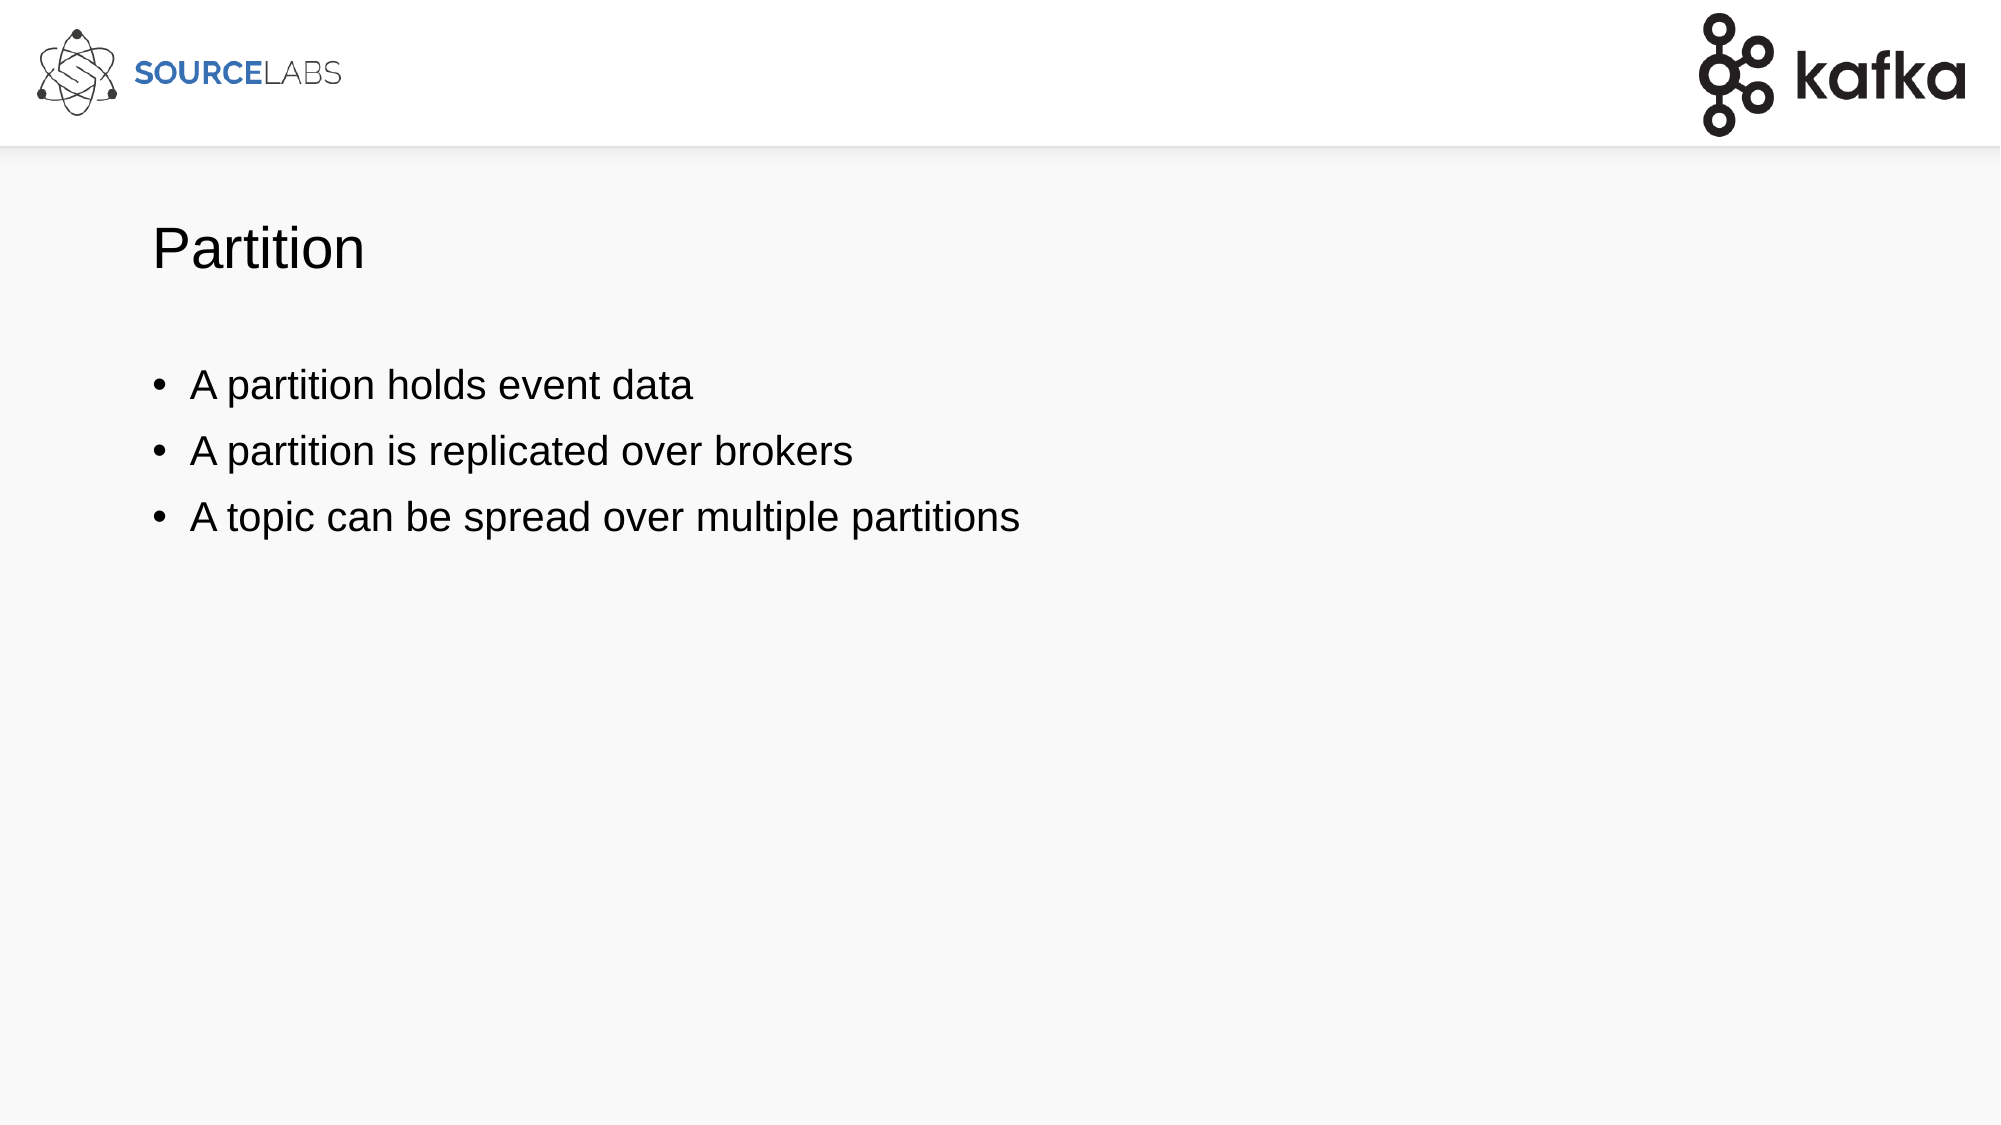

# Partition
A partition holds event data
A partition is replicated over brokers
A topic can be spread over multiple partitions